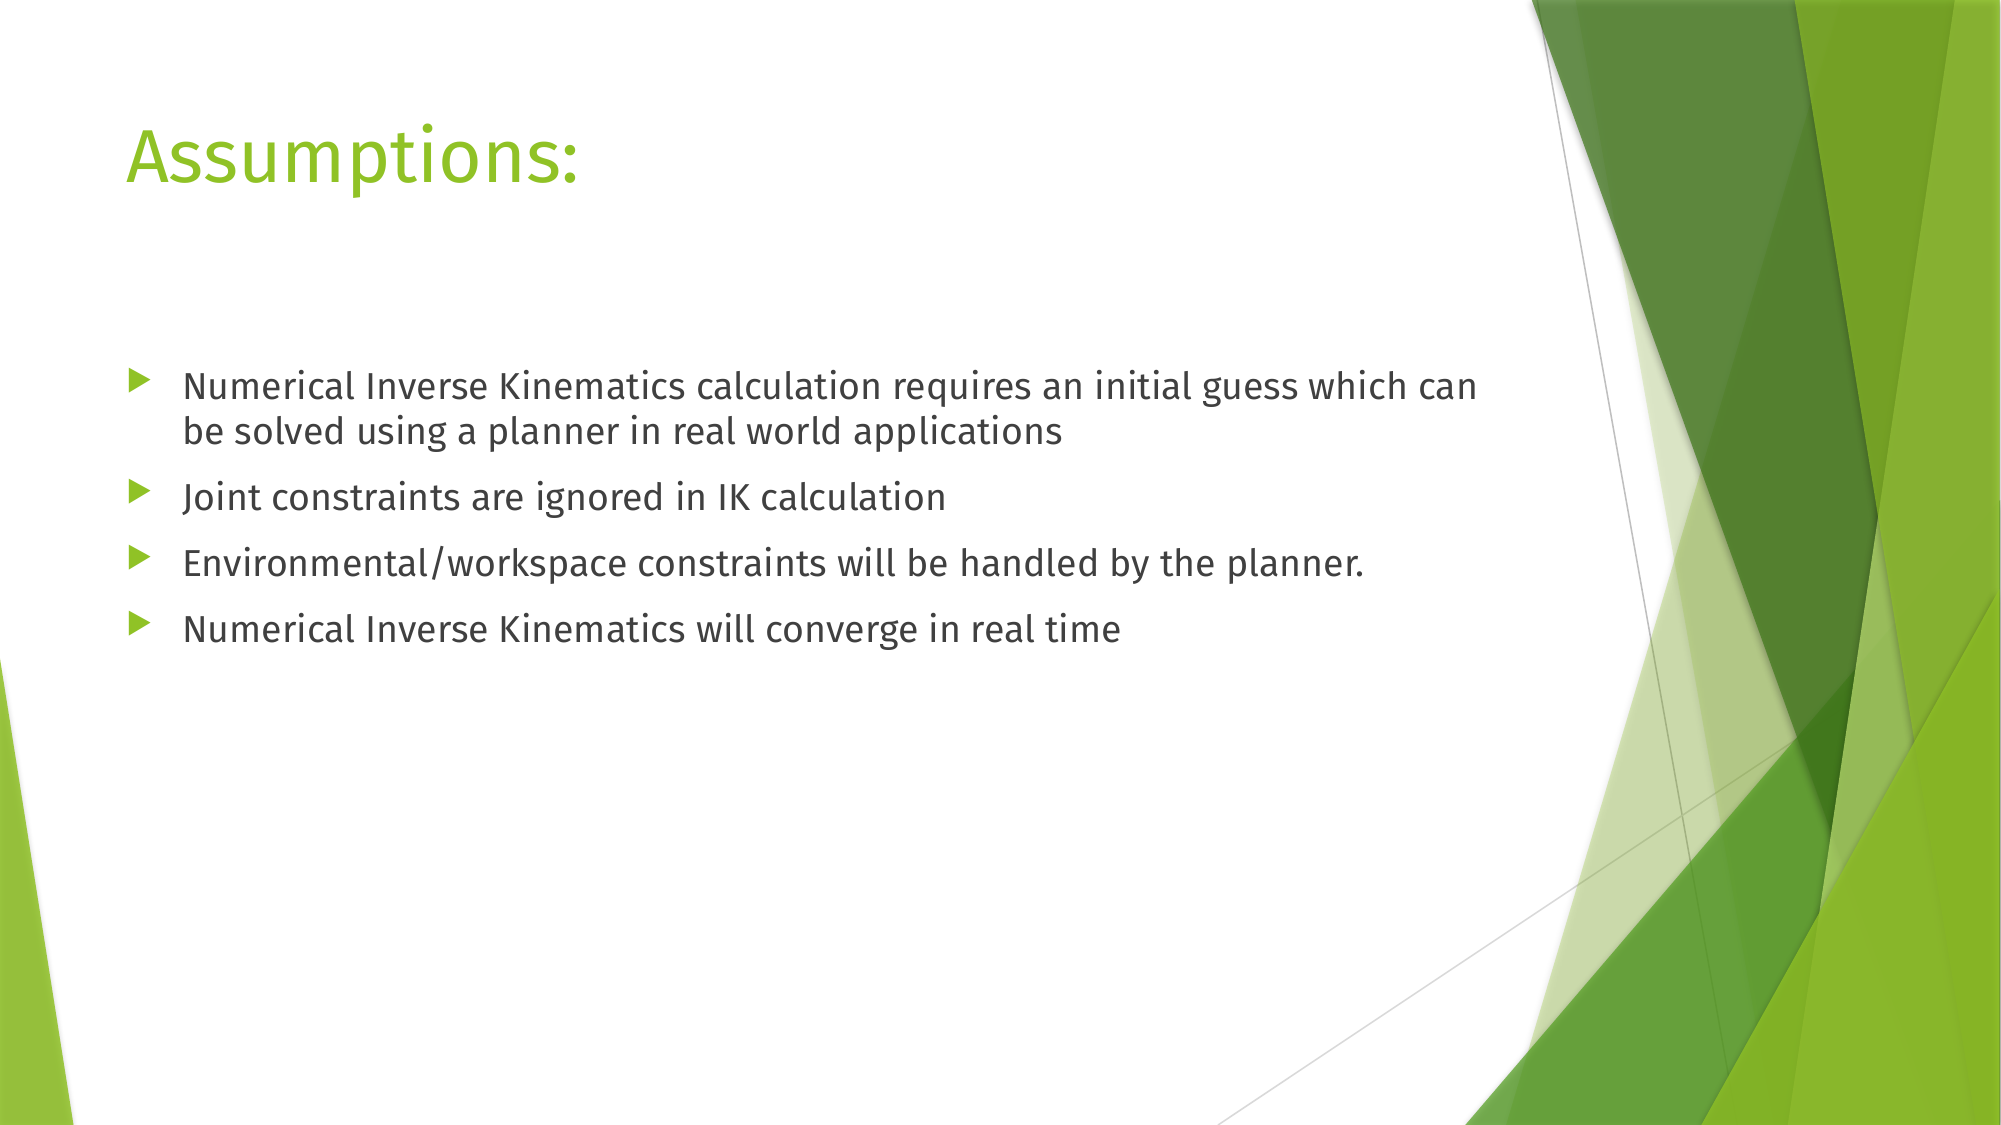

# Assumptions:
Numerical Inverse Kinematics calculation requires an initial guess which can be solved using a planner in real world applications
Joint constraints are ignored in IK calculation
Environmental/workspace constraints will be handled by the planner.
Numerical Inverse Kinematics will converge in real time